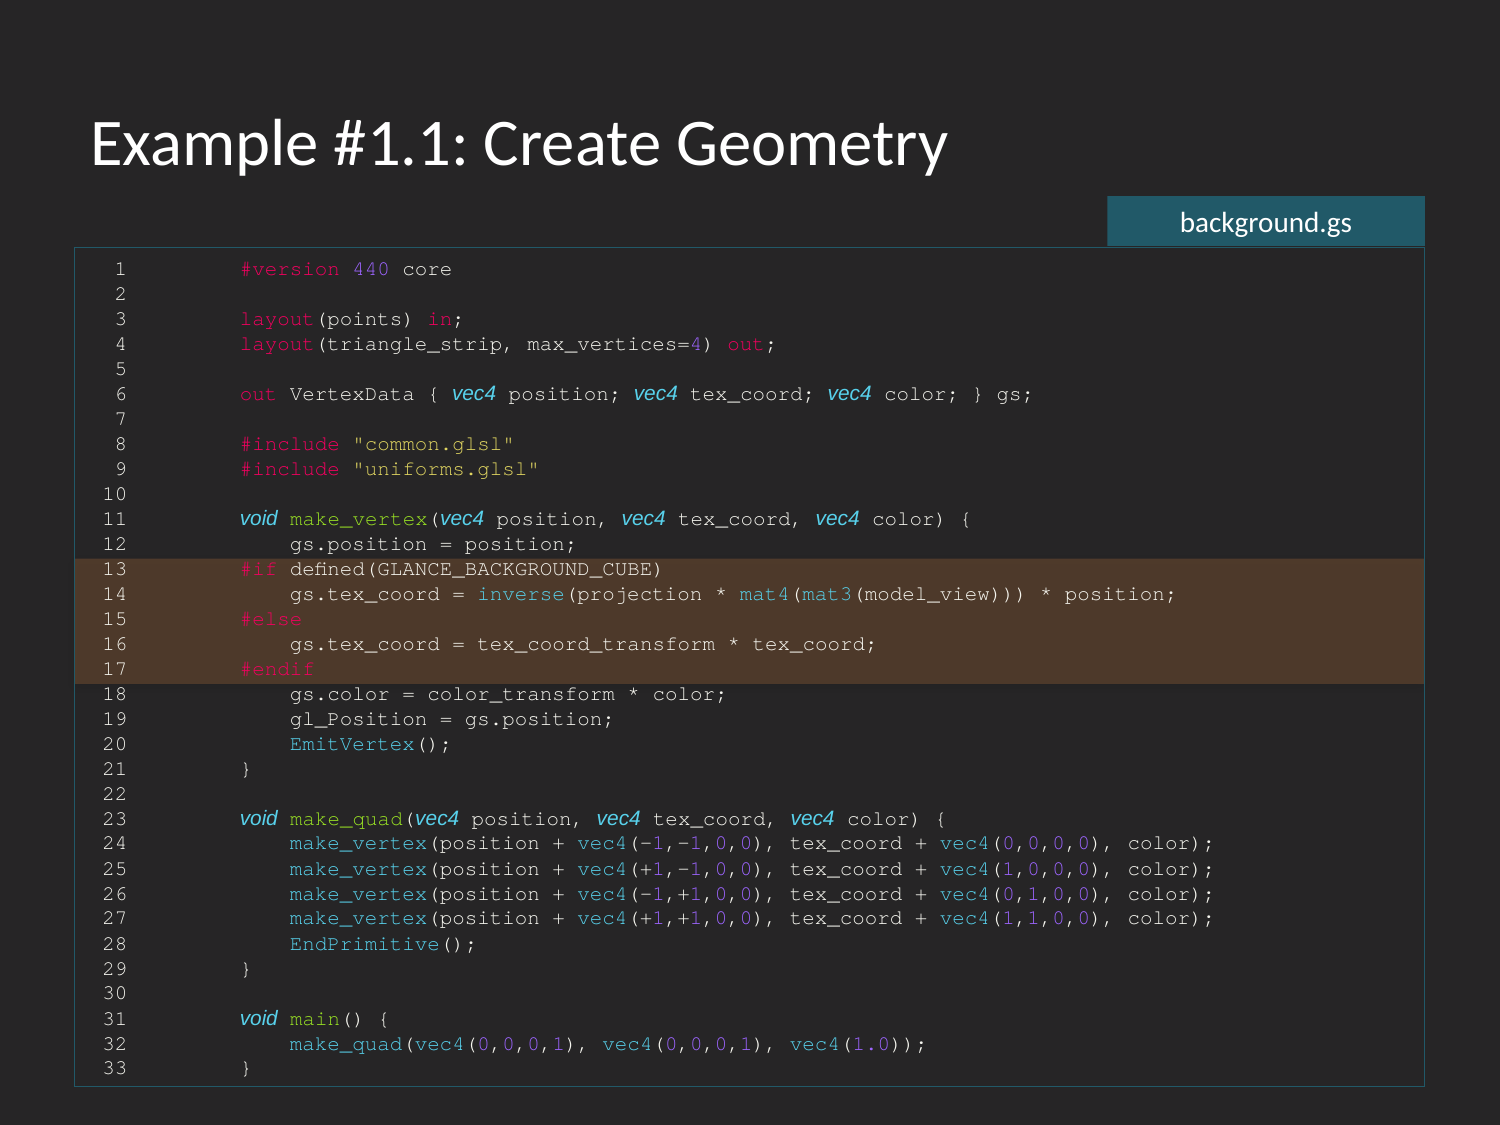

# Example #1.1: Create Geometry
background.gs
  1 	#version 440 core
  2
  3 	layout(points) in;
  4 	layout(triangle_strip, max_vertices=4) out;
  5
  6 	out VertexData { vec4 position; vec4 tex_coord; vec4 color; } gs;
  7
  8 	#include "common.glsl"
  9 	#include "uniforms.glsl"
 10
 11 	void make_vertex(vec4 position, vec4 tex_coord, vec4 color) {
 12 	    gs.position = position;
 13 	#if defined(GLANCE_BACKGROUND_CUBE)
 14 	    gs.tex_coord = inverse(projection * mat4(mat3(model_view))) * position;
 15 	#else
 16 	    gs.tex_coord = tex_coord_transform * tex_coord;
 17 	#endif
 18 	    gs.color = color_transform * color;
 19 	    gl_Position = gs.position;
 20 	    EmitVertex();
 21 	}
 22
 23 	void make_quad(vec4 position, vec4 tex_coord, vec4 color) {
 24 	    make_vertex(position + vec4(-1,-1,0,0), tex_coord + vec4(0,0,0,0), color);
 25 	    make_vertex(position + vec4(+1,-1,0,0), tex_coord + vec4(1,0,0,0), color);
 26 	    make_vertex(position + vec4(-1,+1,0,0), tex_coord + vec4(0,1,0,0), color);
 27 	    make_vertex(position + vec4(+1,+1,0,0), tex_coord + vec4(1,1,0,0), color);
 28 	    EndPrimitive();
 29 	}
 30
 31 	void main() {
 32 	    make_quad(vec4(0,0,0,1), vec4(0,0,0,1), vec4(1.0));
 33 	}